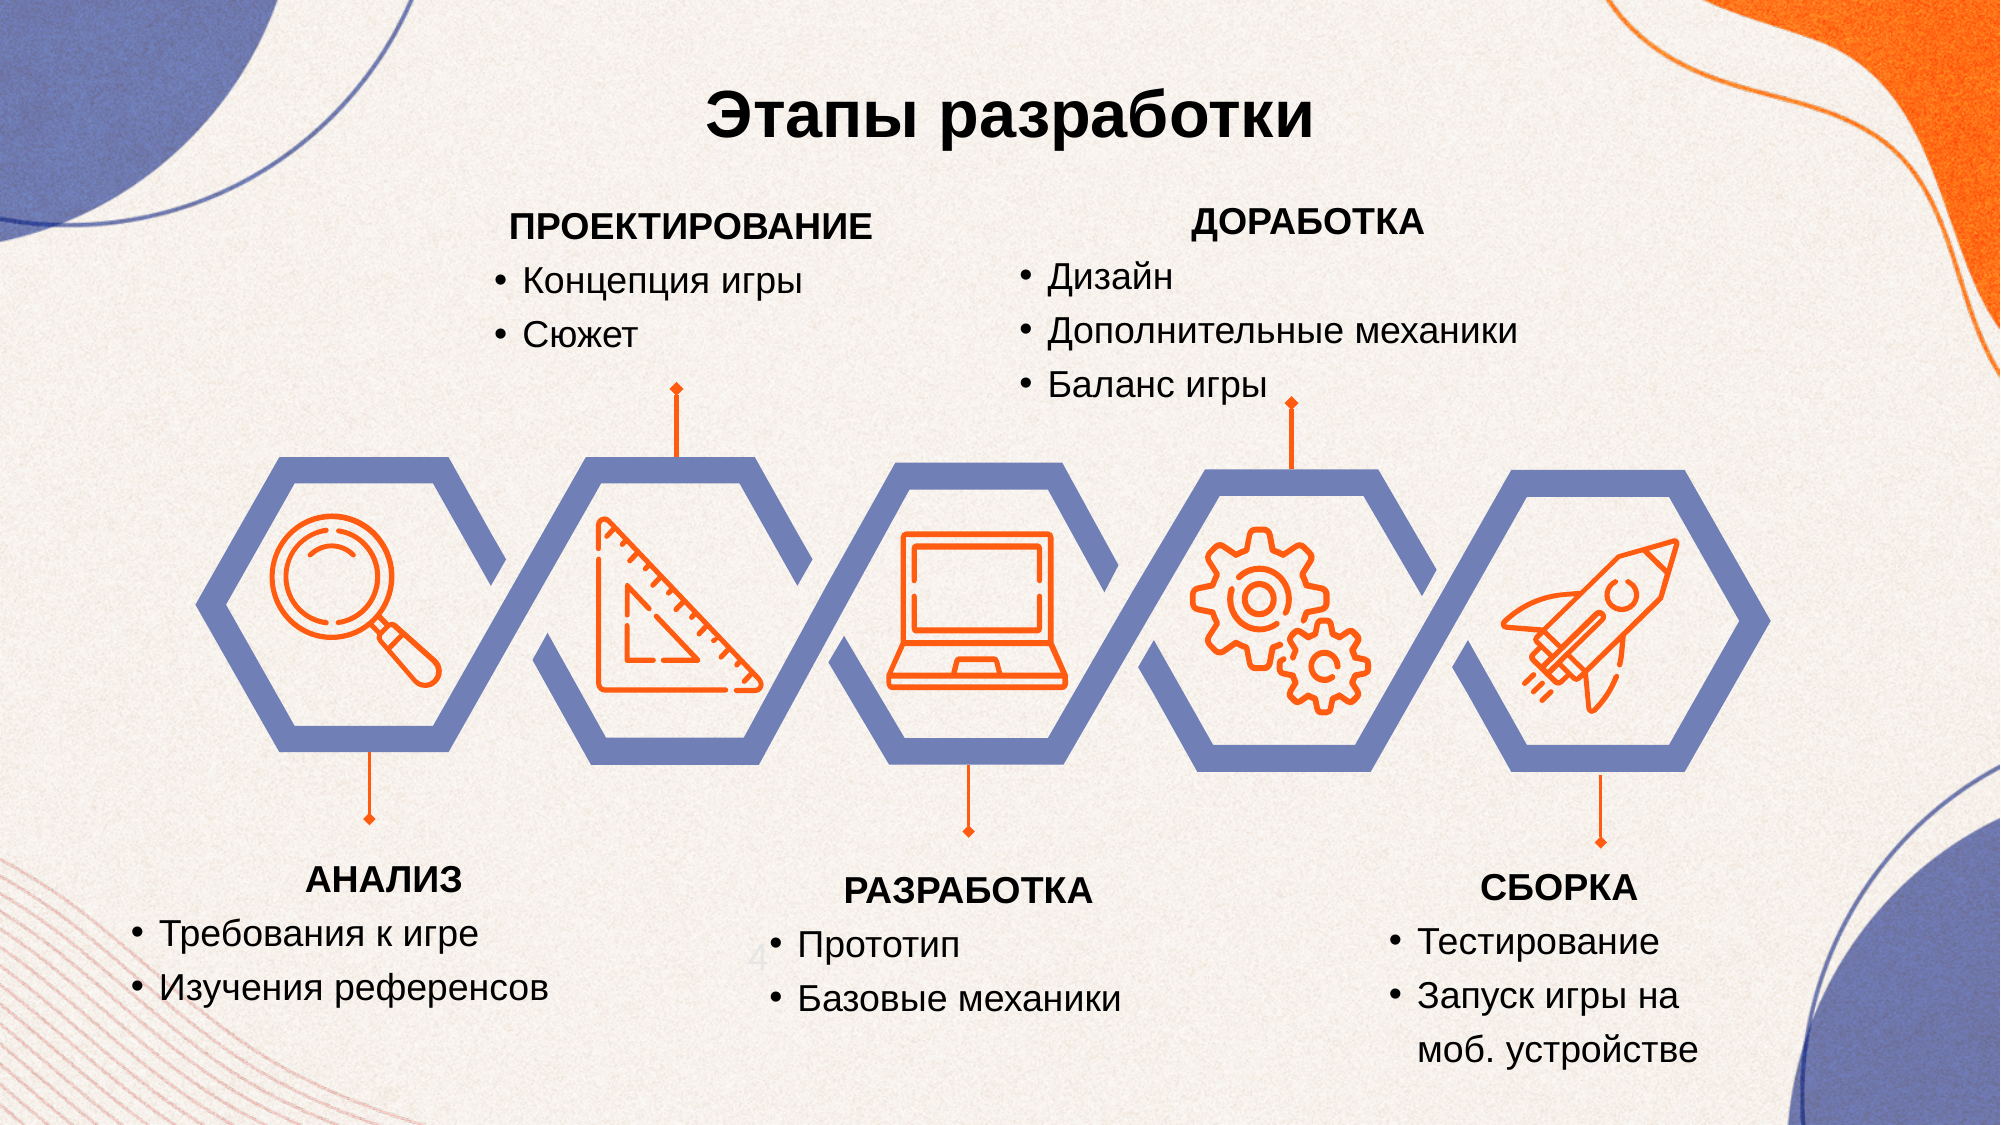

Этапы разработки
ДОРАБОТКА
Дизайн
Дополнительные механики
Баланс игры
ПРОЕКТИРОВАНИЕ
Концепция игры
Сюжет

АНАЛИЗ
Требования к игре
Изучения референсов
СБОРКА
Тестирование
Запуск игры на моб. устройстве
РАЗРАБОТКА
Прототип
Базовые механики
4